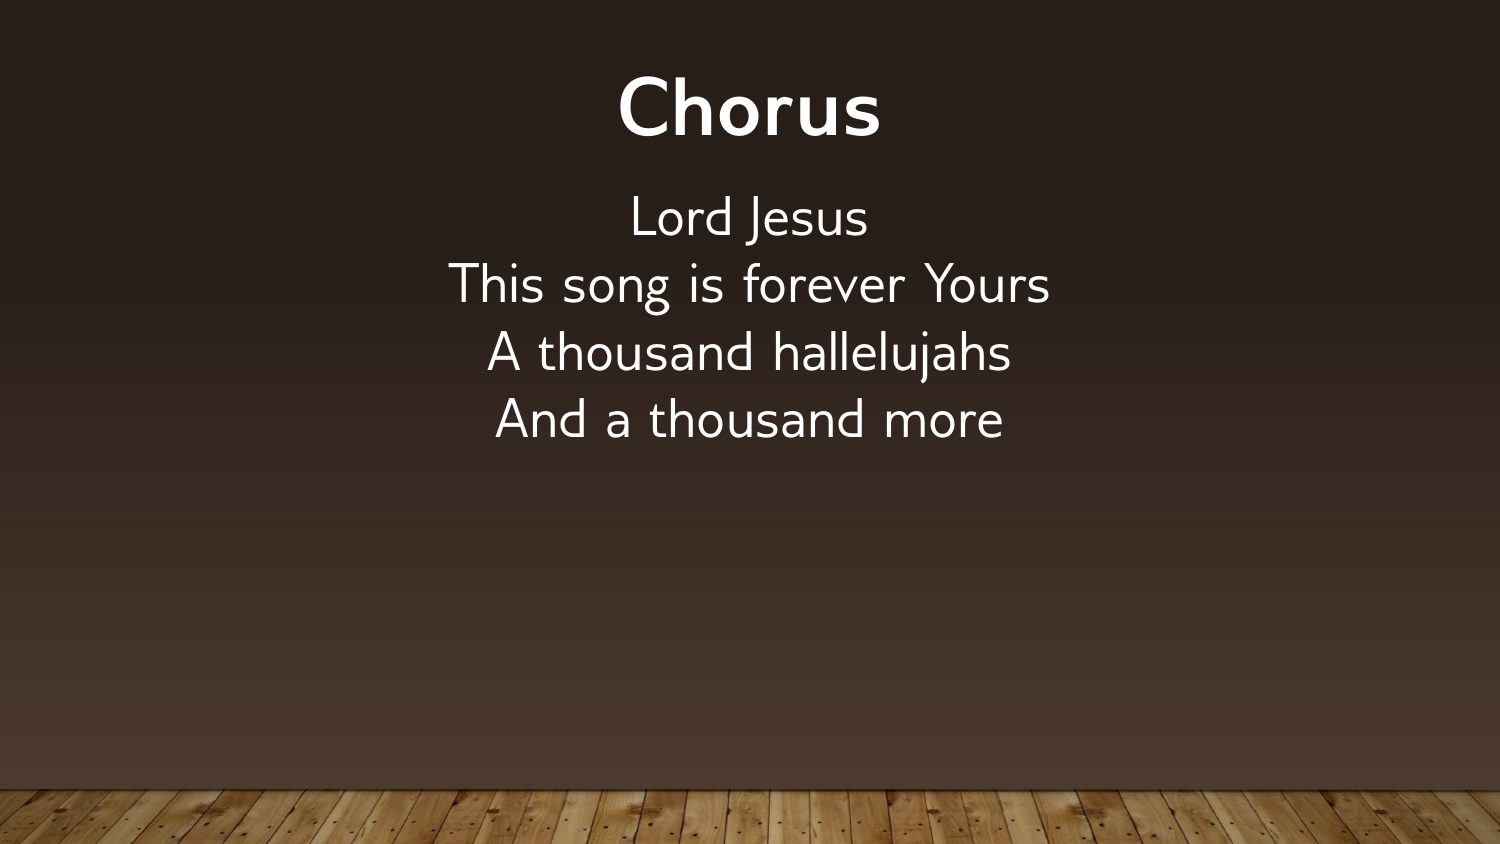

Chorus
Lord Jesus
This song is forever Yours
A thousand hallelujahs
And a thousand more